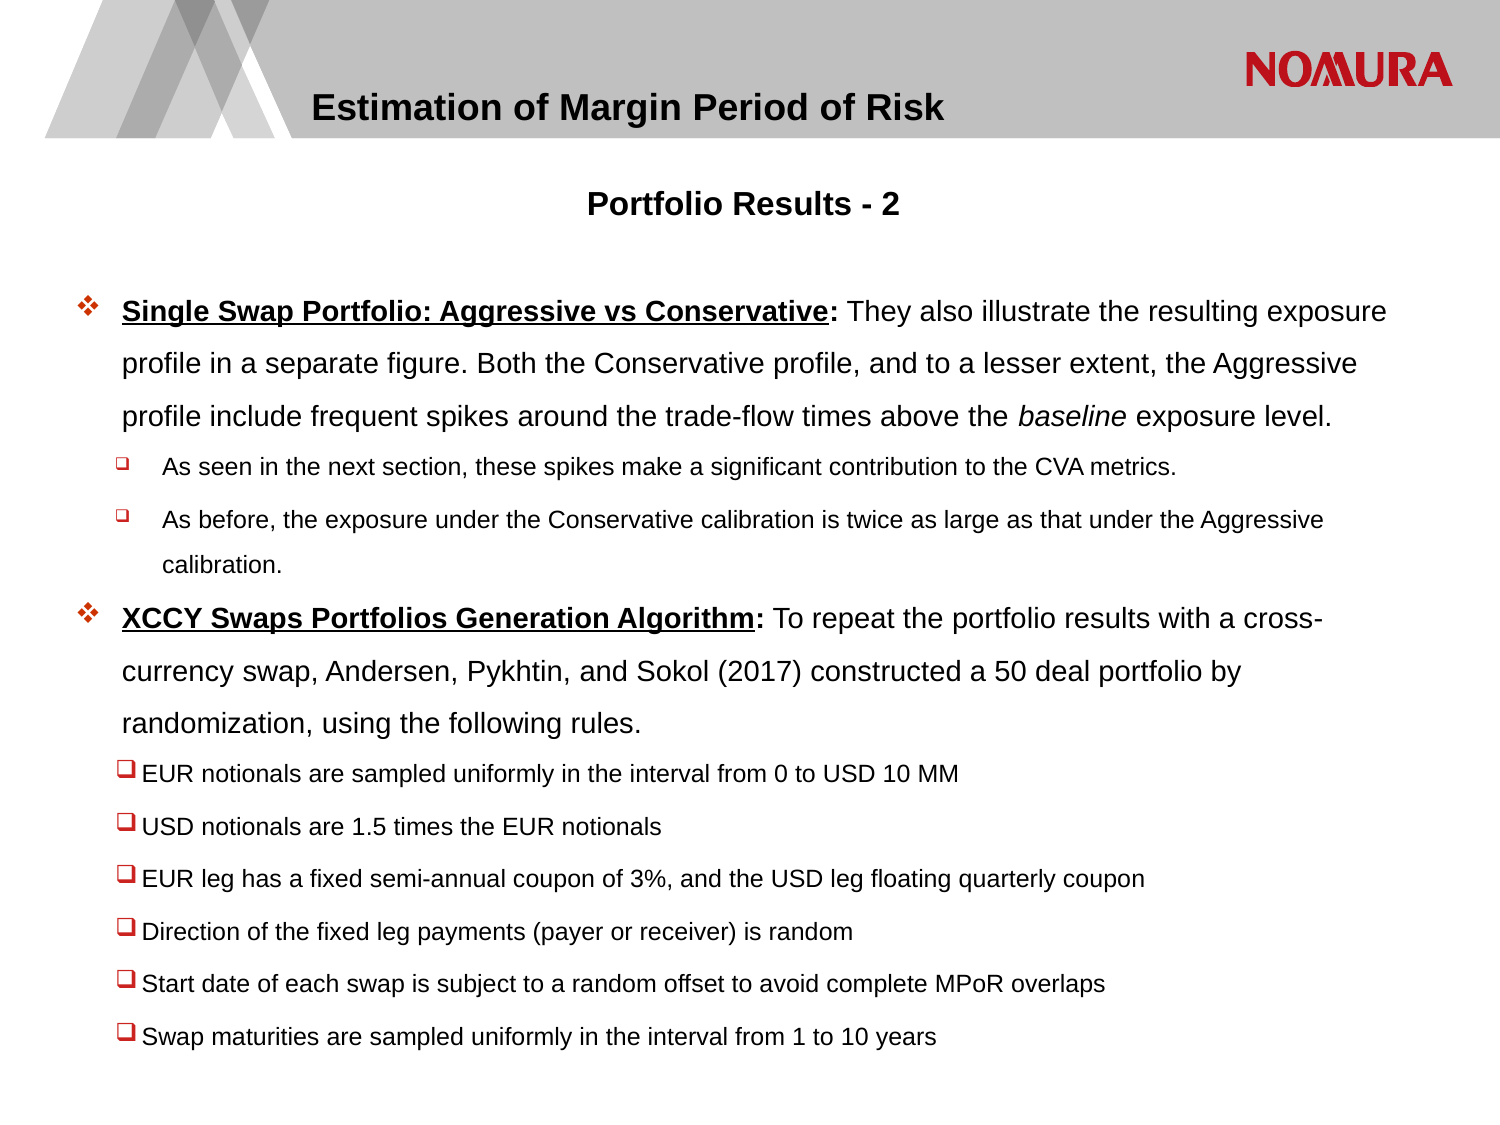

# Estimation of Margin Period of Risk
Portfolio Results - 2

Single Swap Portfolio: Aggressive vs Conservative: They also illustrate the resulting exposure profile in a separate figure. Both the Conservative profile, and to a lesser extent, the Aggressive profile include frequent spikes around the trade-flow times above the baseline exposure level.
As seen in the next section, these spikes make a significant contribution to the CVA metrics.
As before, the exposure under the Conservative calibration is twice as large as that under the Aggressive calibration.
XCCY Swaps Portfolios Generation Algorithm: To repeat the portfolio results with a cross-currency swap, Andersen, Pykhtin, and Sokol (2017) constructed a 50 deal portfolio by randomization, using the following rules.
EUR notionals are sampled uniformly in the interval from 0 to USD 10 MM
USD notionals are 1.5 times the EUR notionals
EUR leg has a fixed semi-annual coupon of 3%, and the USD leg floating quarterly coupon
Direction of the fixed leg payments (payer or receiver) is random
Start date of each swap is subject to a random offset to avoid complete MPoR overlaps
Swap maturities are sampled uniformly in the interval from 1 to 10 years